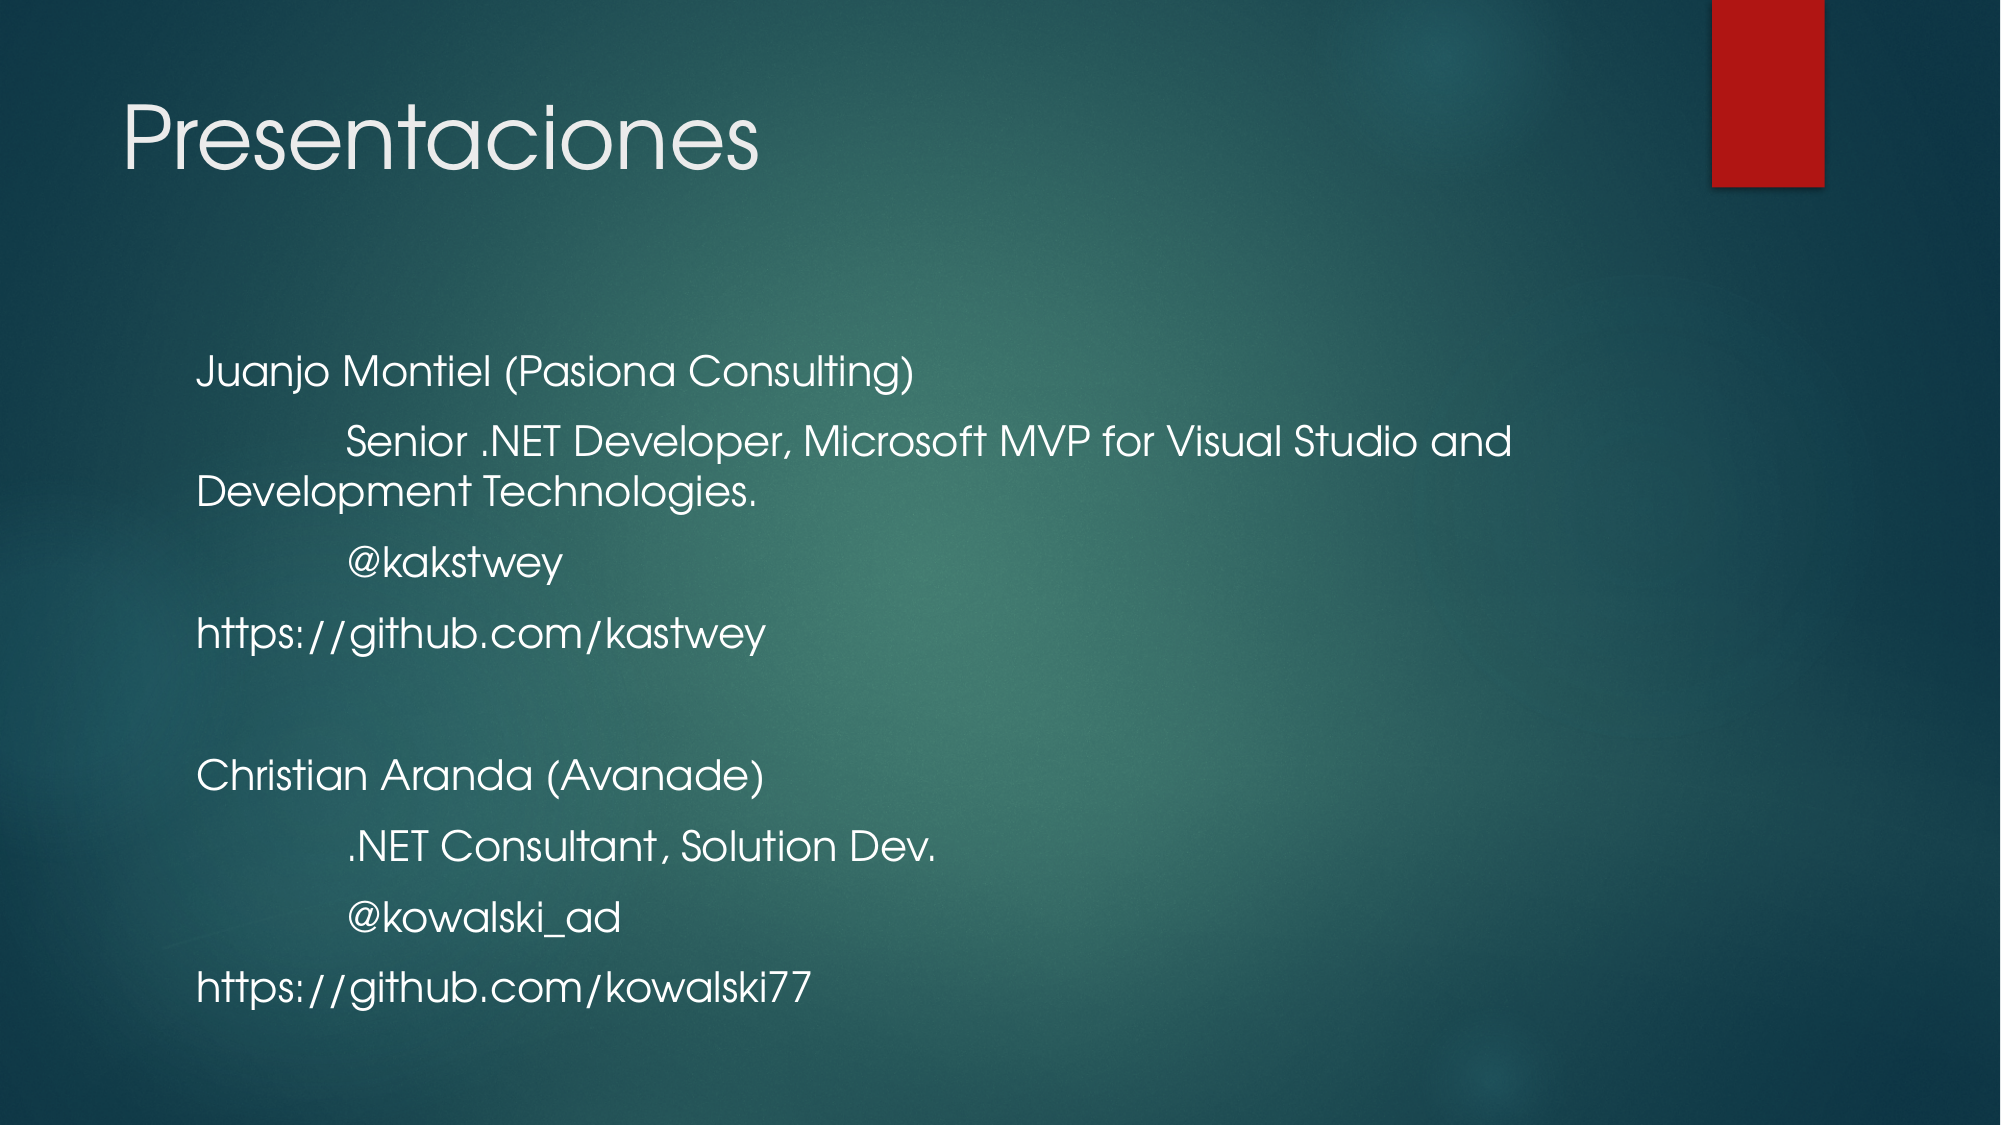

# Presentaciones
Juanjo Montiel (Pasiona Consulting)
	Senior .NET Developer, Microsoft MVP for Visual Studio and 	Development Technologies.
	@kakstwey
https://github.com/kastwey

Christian Aranda (Avanade)
	.NET Consultant, Solution Dev.
	@kowalski_ad
https://github.com/kowalski77